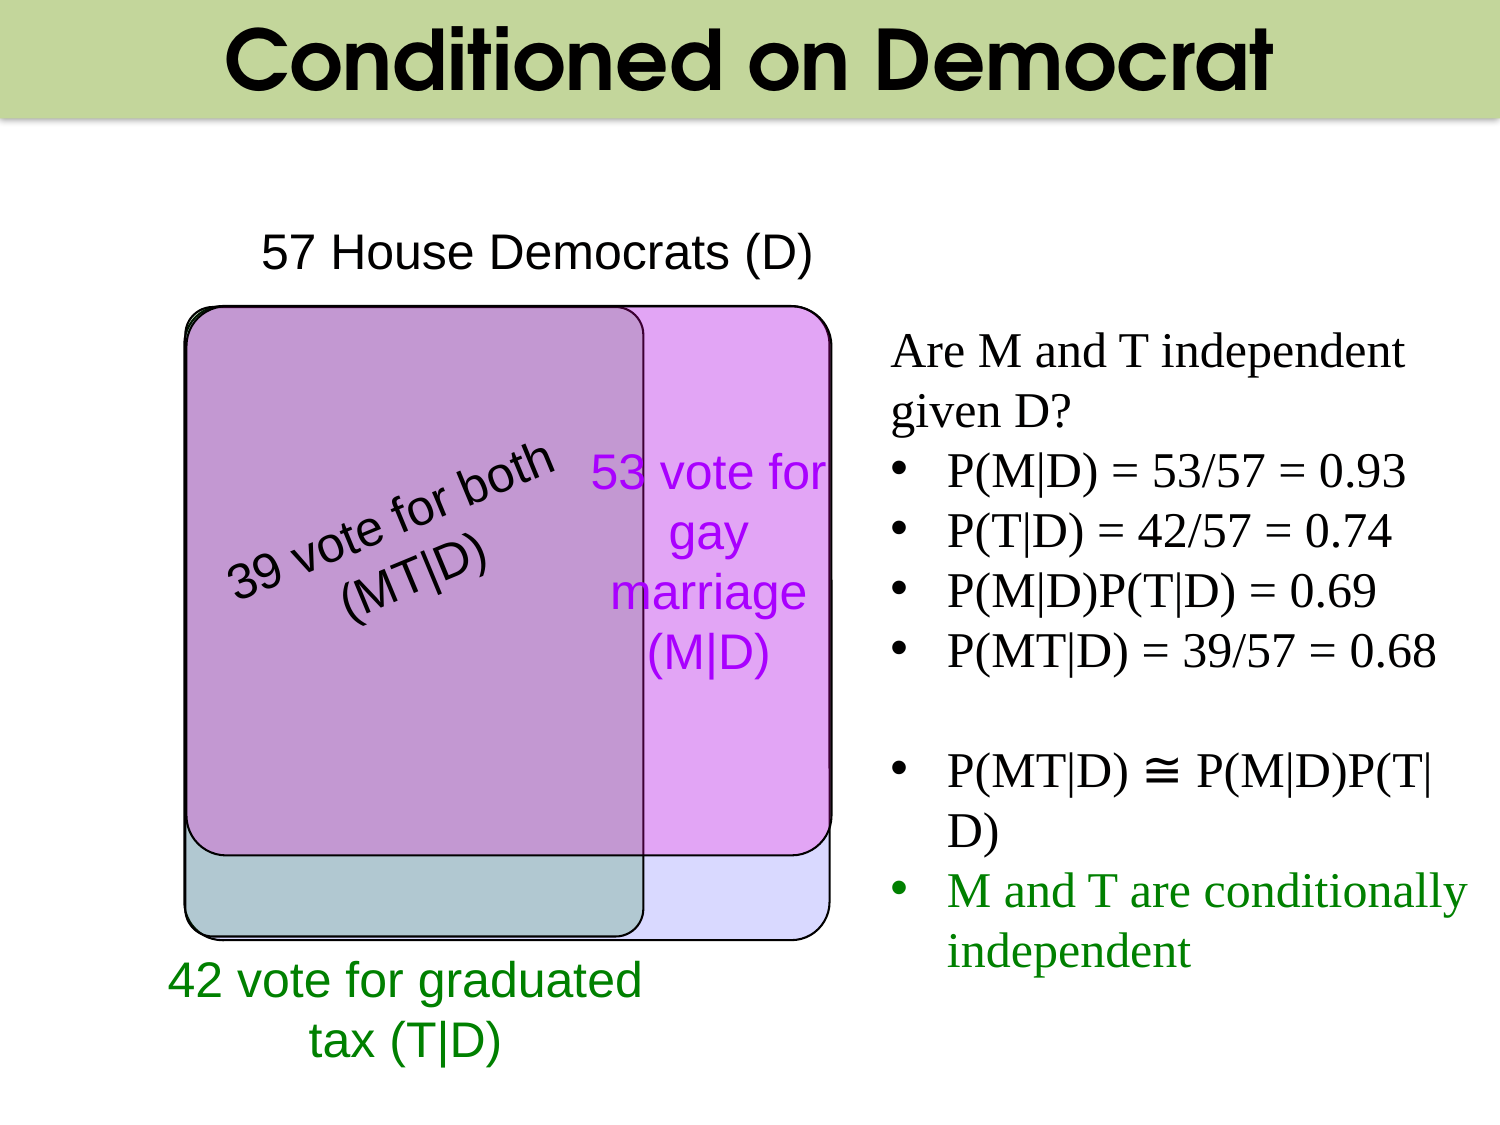

Conditioned on Democrat
57 House Democrats (D)

Are M and T independent given D?
P(M|D) = 53/57 = 0.93
P(T|D) = 42/57 = 0.74
P(M|D)P(T|D) = 0.69
P(MT|D) = 39/57 = 0.68

P(MT|D) ≅ P(M|D)P(T|D)
M and T are conditionally independent
53 vote for gay marriage (M|D)
39 vote for both
(MT|D)
42 vote for graduated tax (T|D)